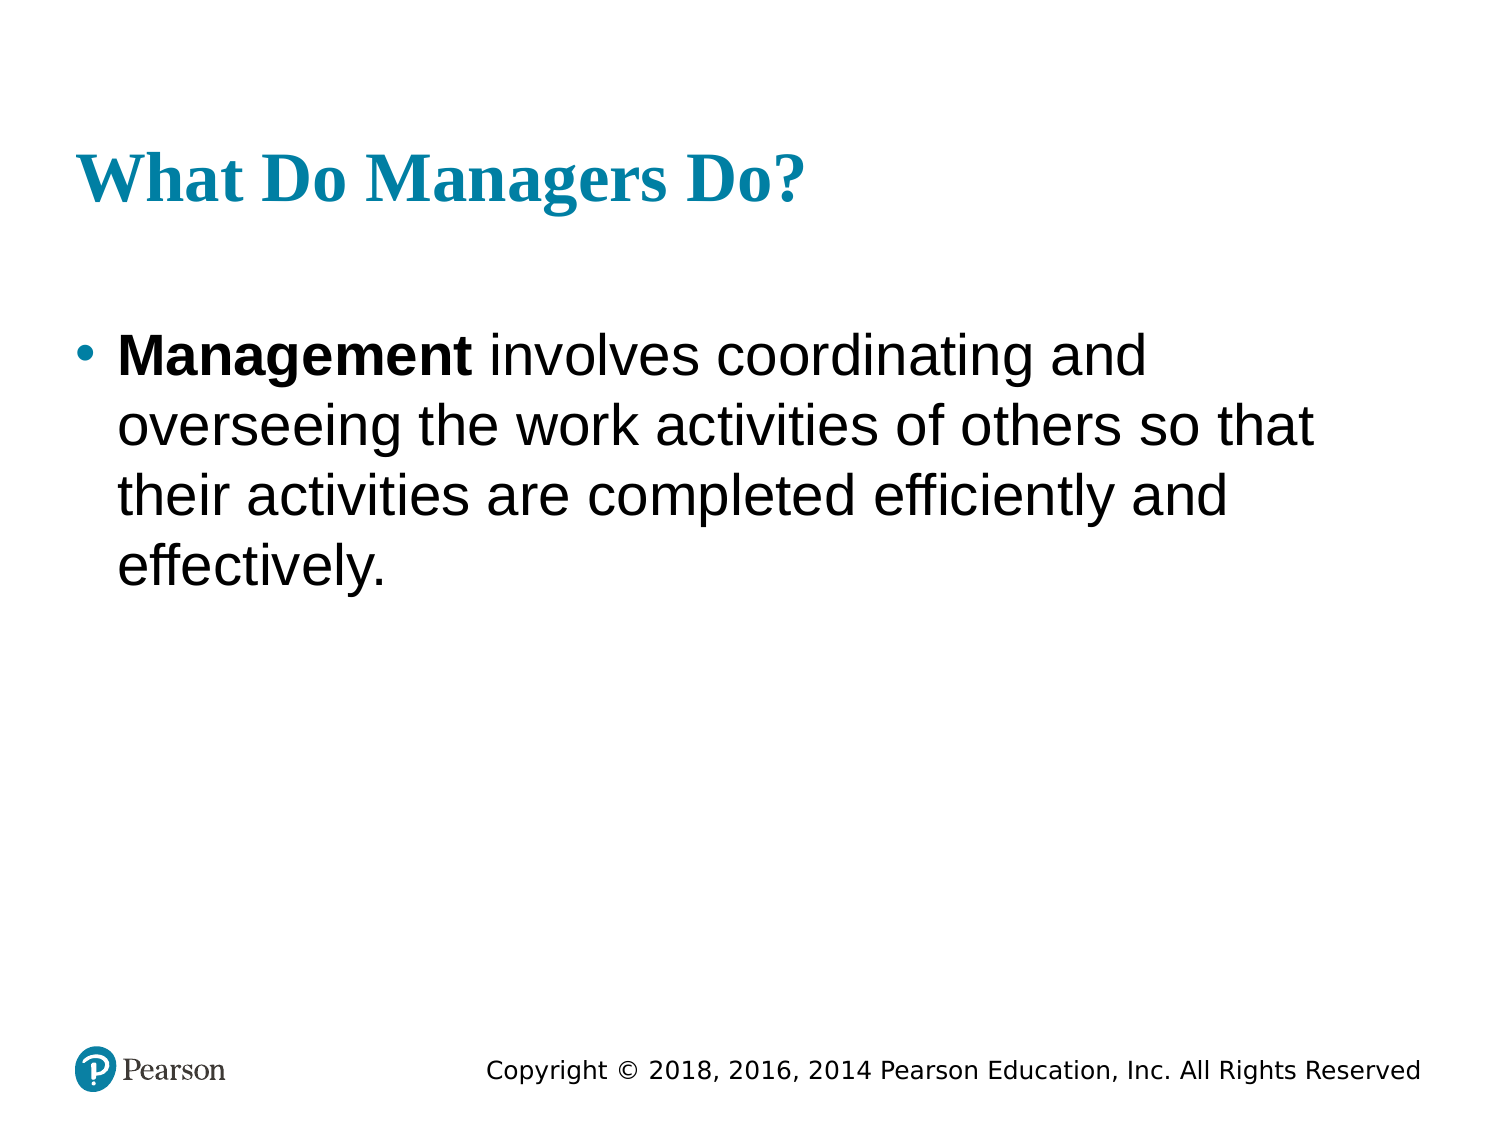

# What Do Managers Do?
Management involves coordinating and overseeing the work activities of others so that their activities are completed efficiently and effectively.